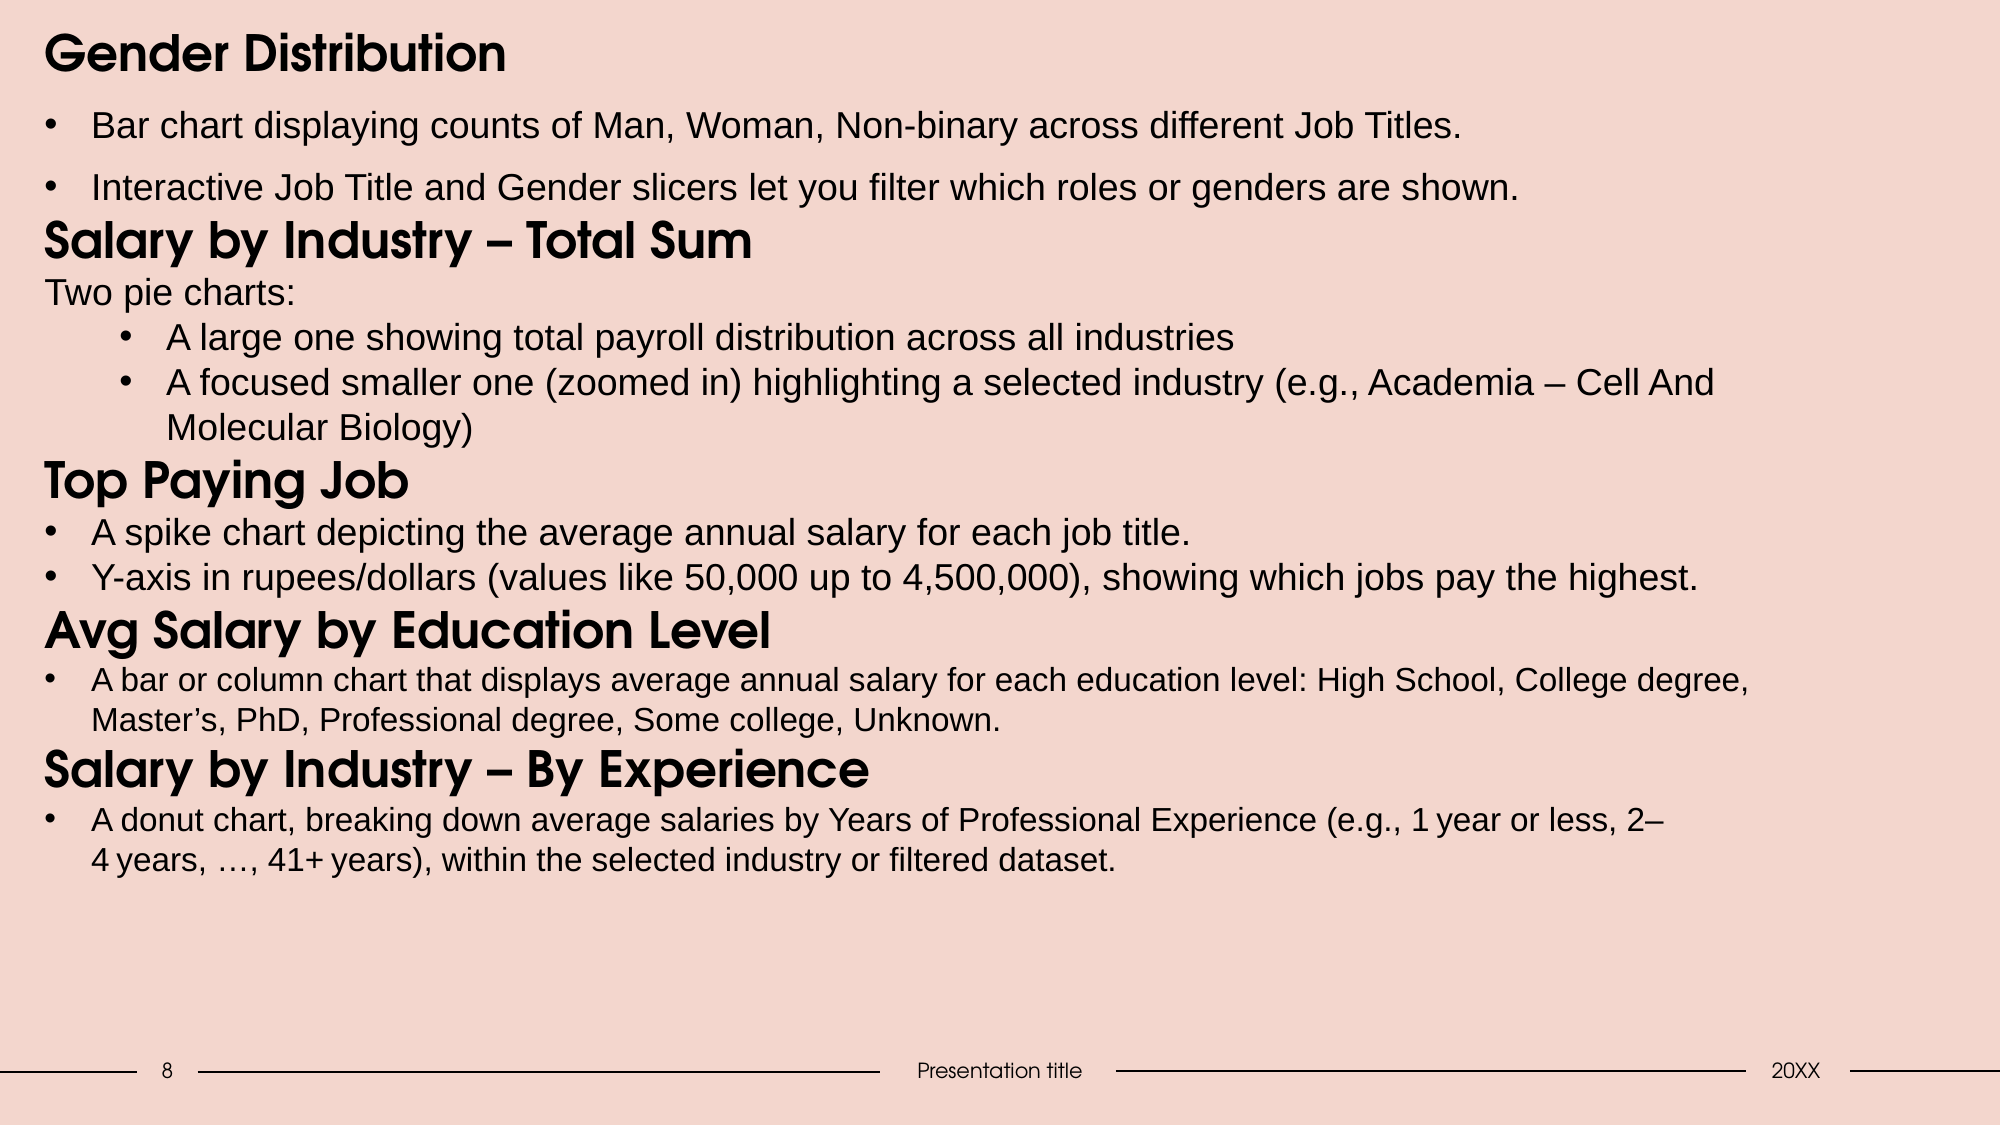

Gender Distribution
Bar chart displaying counts of Man, Woman, Non‑binary across different Job Titles.
Interactive Job Title and Gender slicers let you filter which roles or genders are shown.
Salary by Industry – Total Sum
Two pie charts:
A large one showing total payroll distribution across all industries
A focused smaller one (zoomed in) highlighting a selected industry (e.g., Academia – Cell And Molecular Biology)
Top Paying Job
A spike chart depicting the average annual salary for each job title.
Y-axis in rupees/dollars (values like 50,000 up to 4,500,000), showing which jobs pay the highest.
Avg Salary by Education Level
A bar or column chart that displays average annual salary for each education level: High School, College degree, Master’s, PhD, Professional degree, Some college, Unknown.
Salary by Industry – By Experience
A donut chart, breaking down average salaries by Years of Professional Experience (e.g., 1 year or less, 2–4 years, …, 41+ years), within the selected industry or filtered dataset.

8
Presentation title
20XX